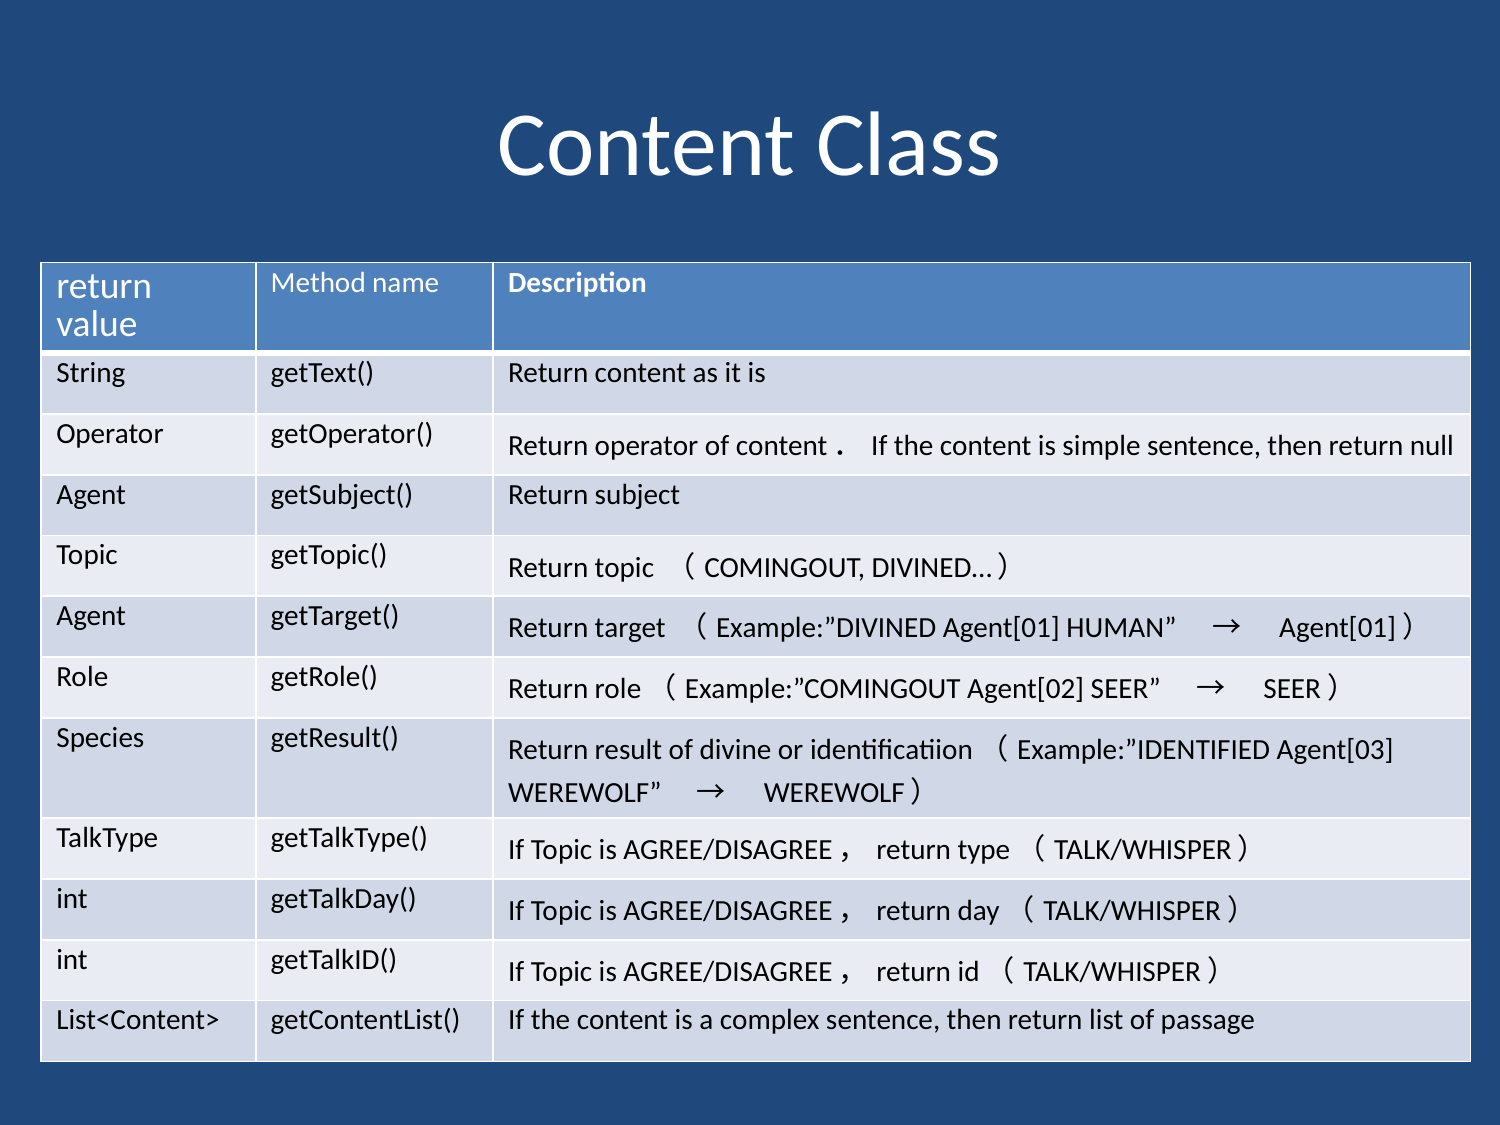

# Content Class
| return value | Method name | Description |
| --- | --- | --- |
| String | getText() | Return content as it is |
| Operator | getOperator() | Return operator of content．If the content is simple sentence, then return null |
| Agent | getSubject() | Return subject |
| Topic | getTopic() | Return topic （COMINGOUT, DIVINED…） |
| Agent | getTarget() | Return target （Example:”DIVINED Agent[01] HUMAN”　→　Agent[01]） |
| Role | getRole() | Return role（Example:”COMINGOUT Agent[02] SEER”　→　SEER） |
| Species | getResult() | Return result of divine or identificatiion（Example:”IDENTIFIED Agent[03] WEREWOLF”　→　WEREWOLF） |
| TalkType | getTalkType() | If Topic is AGREE/DISAGREE，return type（TALK/WHISPER） |
| int | getTalkDay() | If Topic is AGREE/DISAGREE，return day（TALK/WHISPER） |
| int | getTalkID() | If Topic is AGREE/DISAGREE，return id（TALK/WHISPER） |
| List<Content> | getContentList() | If the content is a complex sentence, then return list of passage |